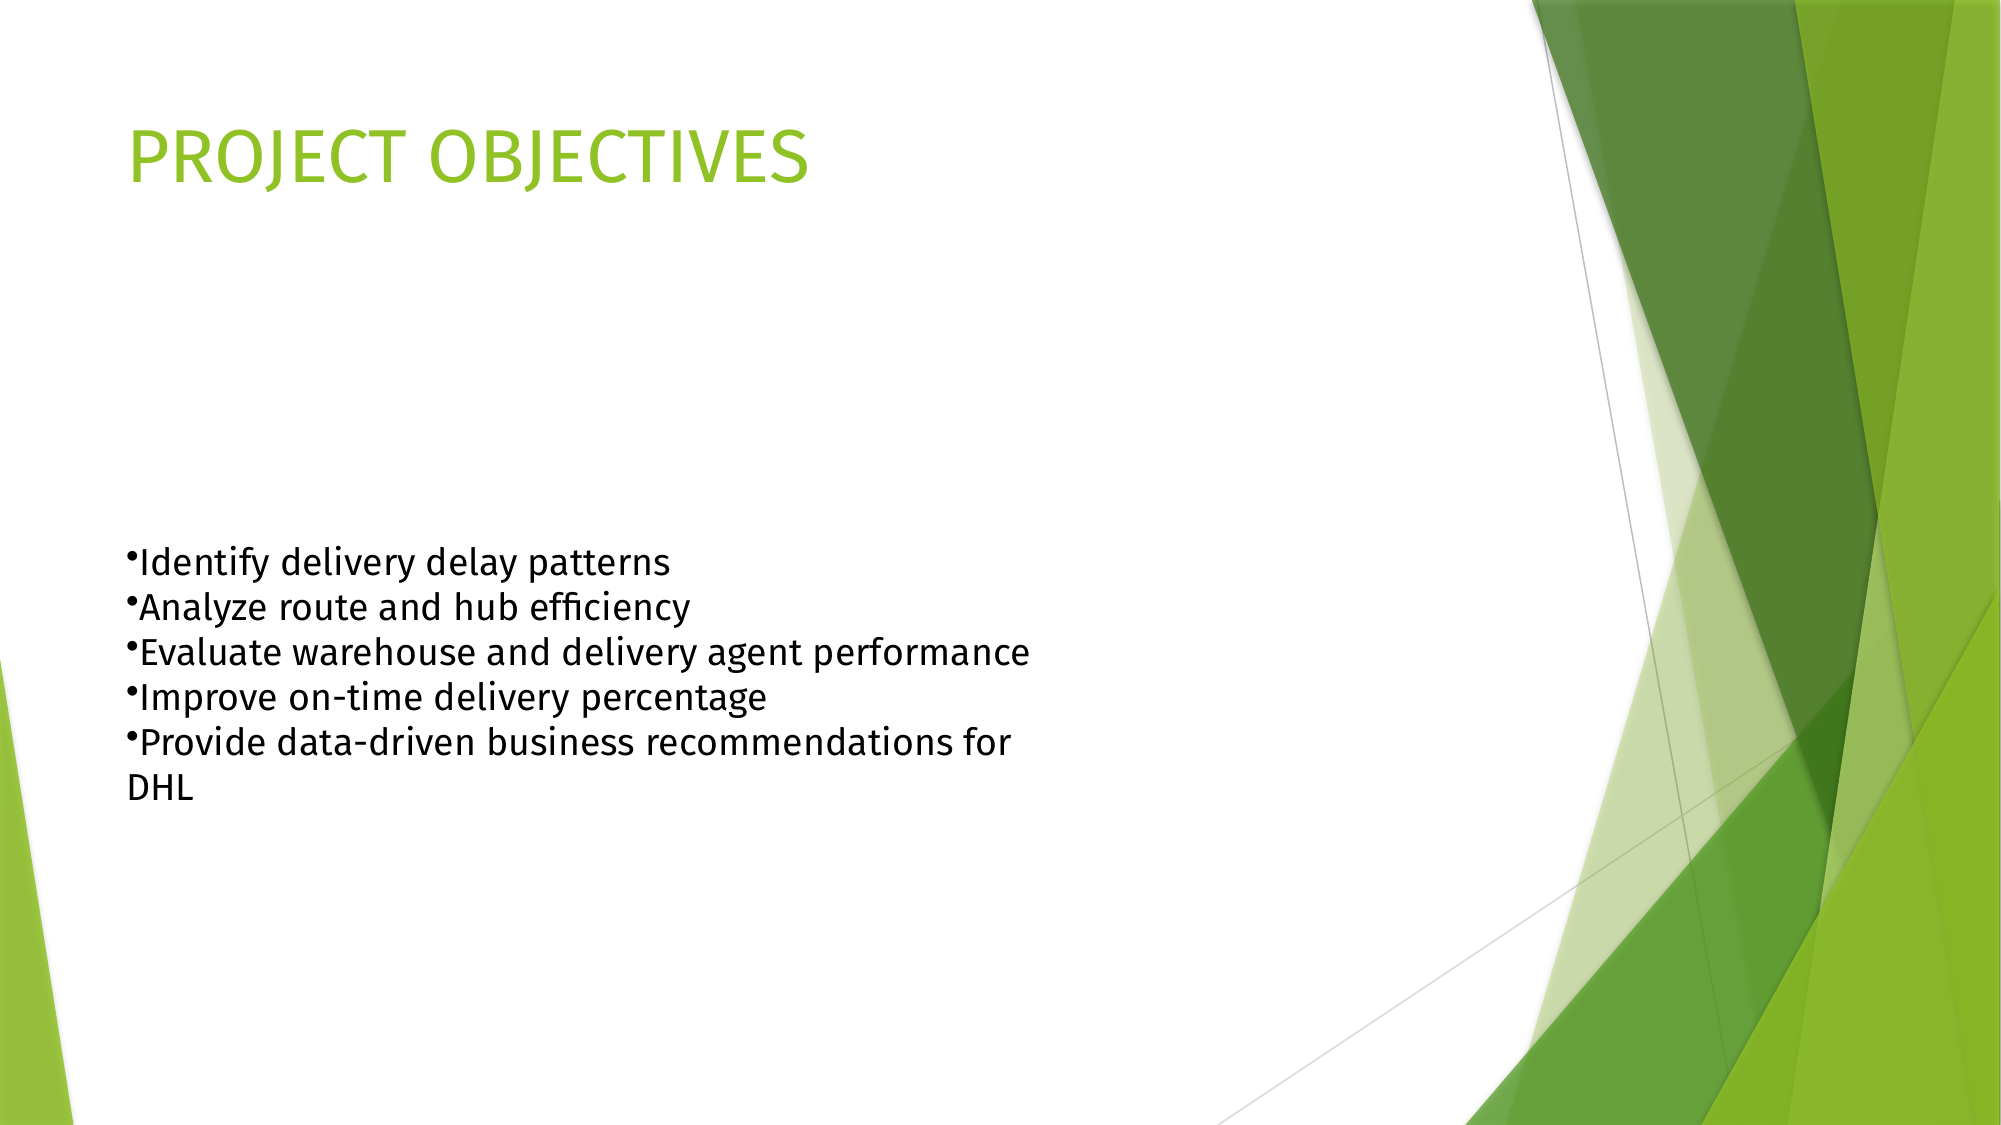

# PROJECT OBJECTIVES
Identify delivery delay patterns
Analyze route and hub efficiency
Evaluate warehouse and delivery agent performance
Improve on-time delivery percentage
Provide data-driven business recommendations for DHL